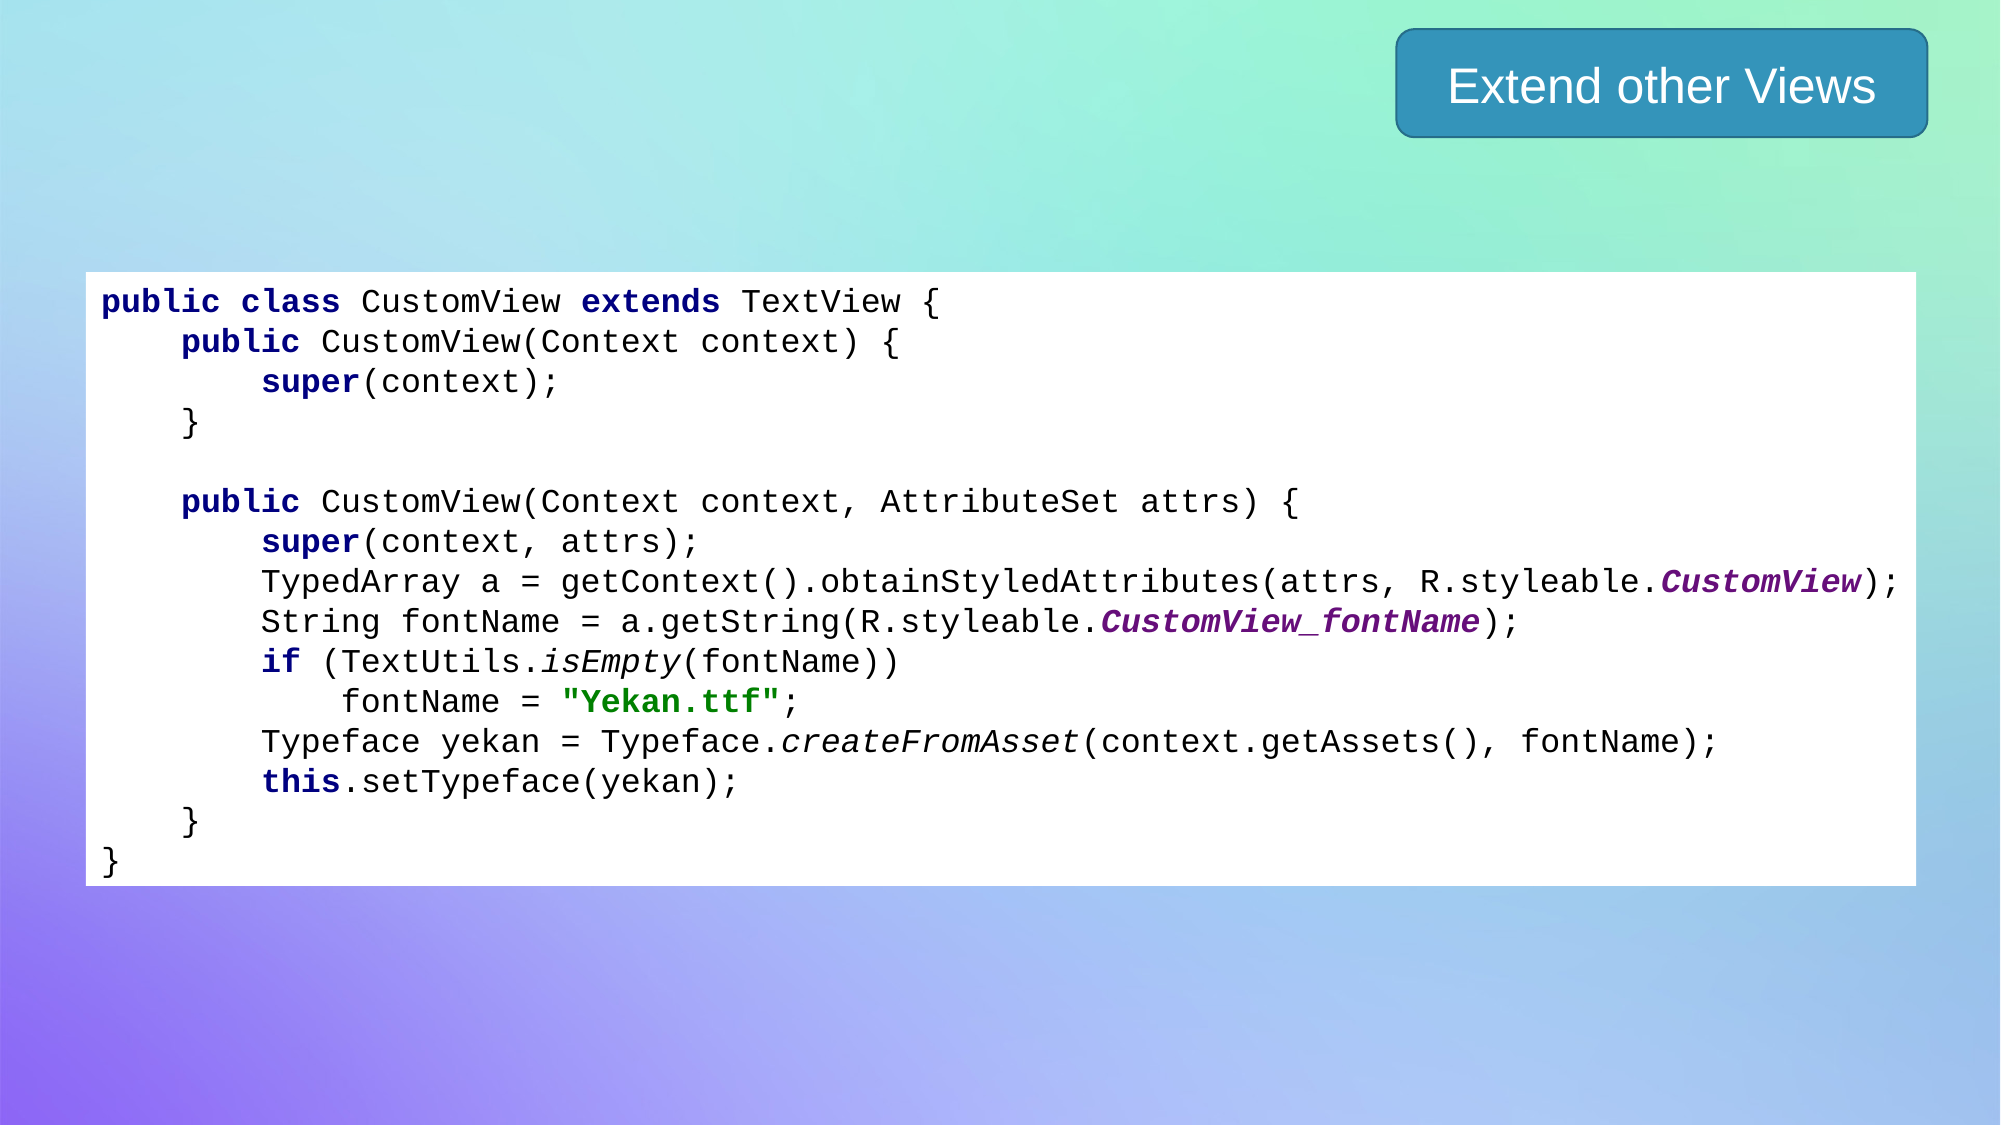

Extend other Views
public class CustomView extends TextView {
    public CustomView(Context context) {
        super(context);
    }
    public CustomView(Context context, AttributeSet attrs) {
        super(context, attrs);
        TypedArray a = getContext().obtainStyledAttributes(attrs, R.styleable.CustomView);
        String fontName = a.getString(R.styleable.CustomView_fontName);
        if (TextUtils.isEmpty(fontName))
            fontName = "Yekan.ttf";
        Typeface yekan = Typeface.createFromAsset(context.getAssets(), fontName);
        this.setTypeface(yekan);
    }
}